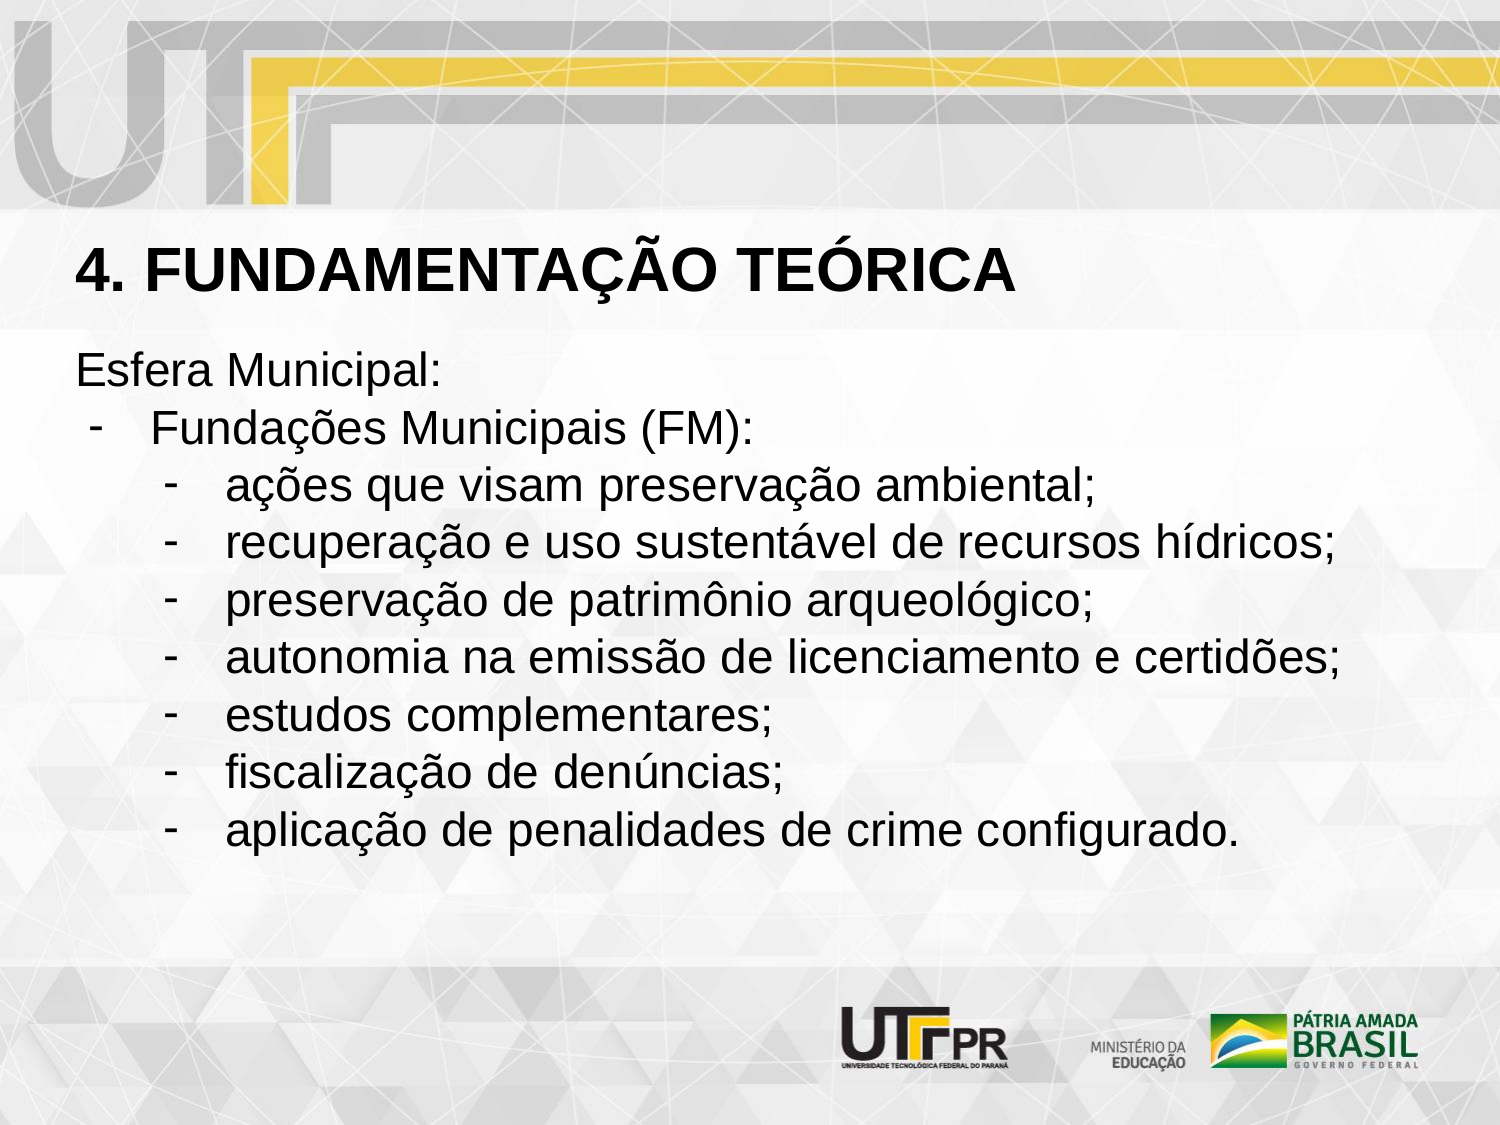

# 4. FUNDAMENTAÇÃO TEÓRICA
Esfera Municipal:
Fundações Municipais (FM):
ações que visam preservação ambiental;
recuperação e uso sustentável de recursos hídricos;
preservação de patrimônio arqueológico;
autonomia na emissão de licenciamento e certidões;
estudos complementares;
fiscalização de denúncias;
aplicação de penalidades de crime configurado.